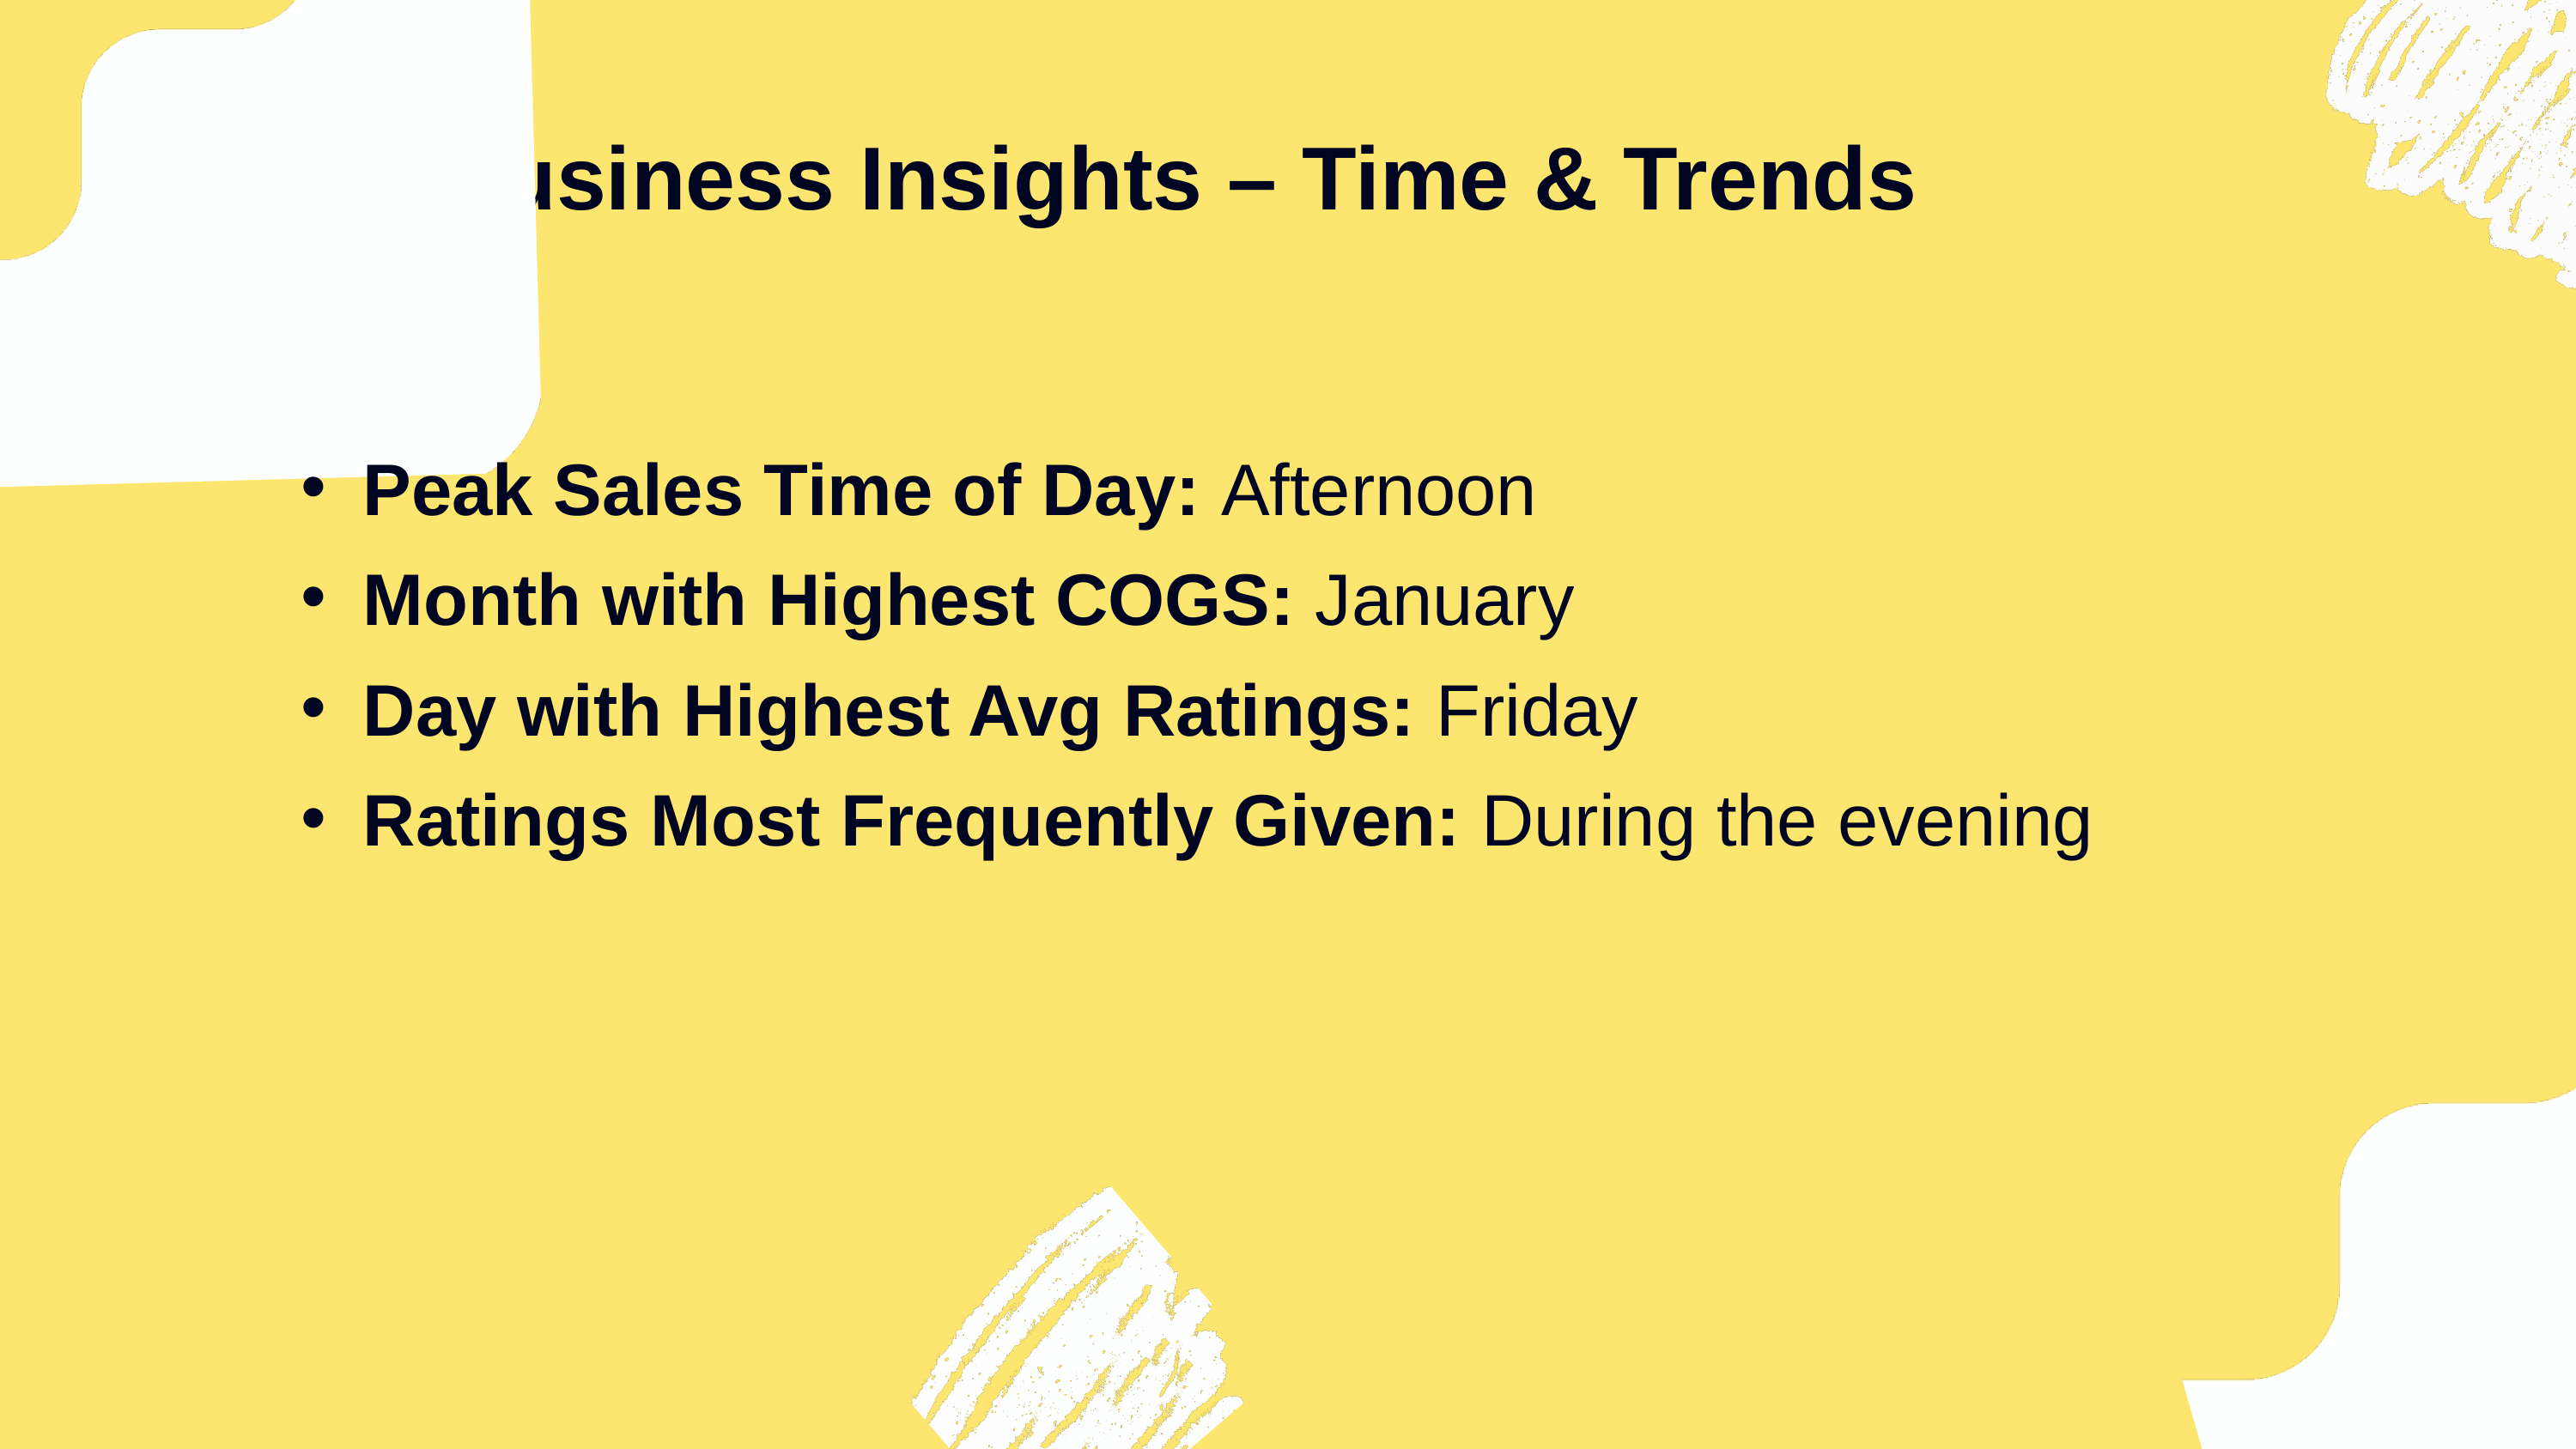

Business Insights – Time & Trends
Peak Sales Time of Day: Afternoon
Month with Highest COGS: January
Day with Highest Avg Ratings: Friday
Ratings Most Frequently Given: During the evening